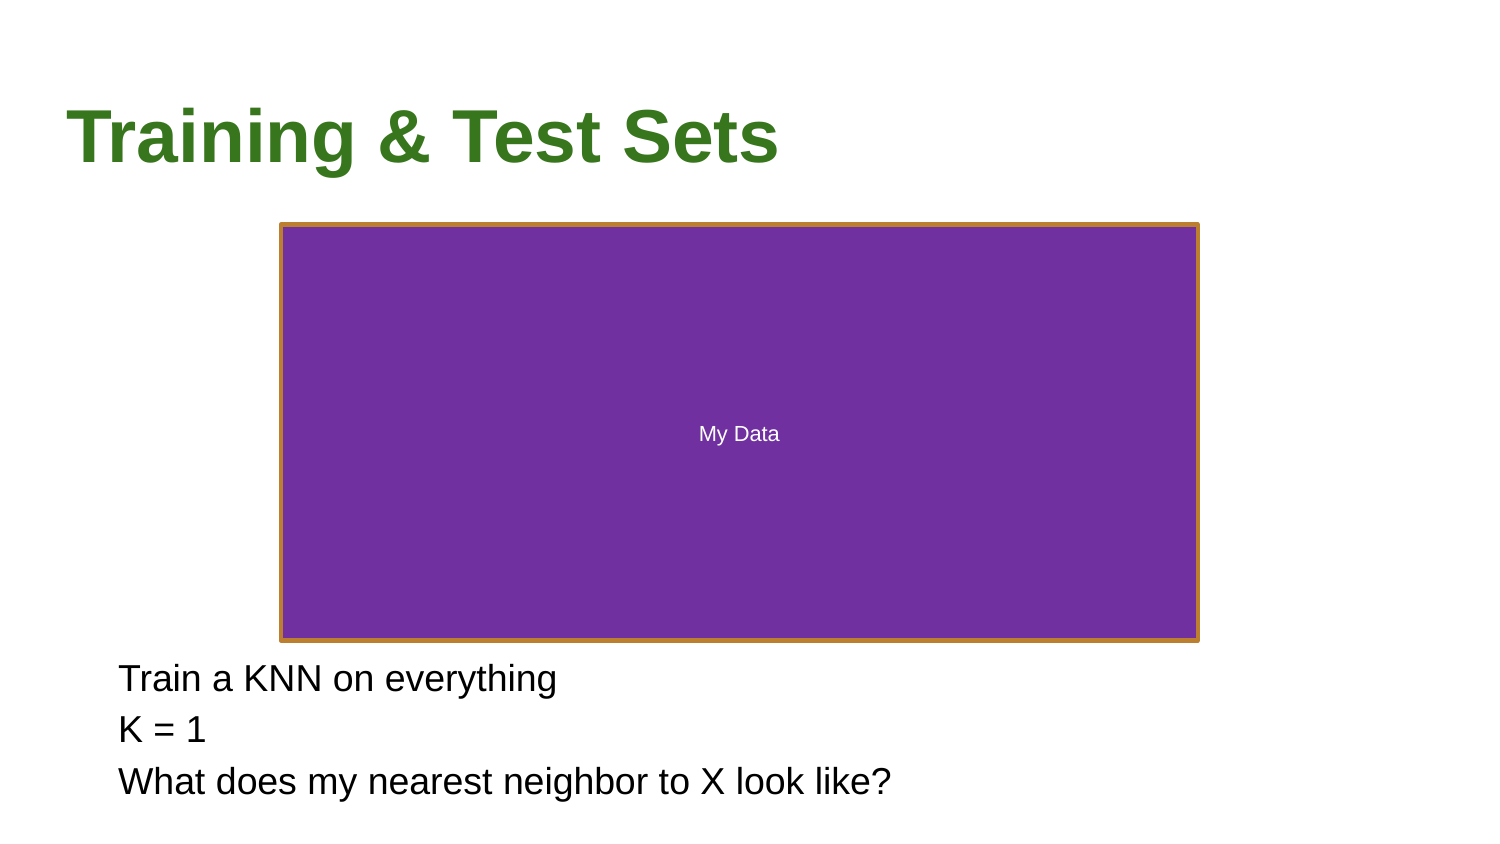

# Training & Test Sets

Train a KNN on everything
K = 1
What does my nearest neighbor to X look like?
My Data